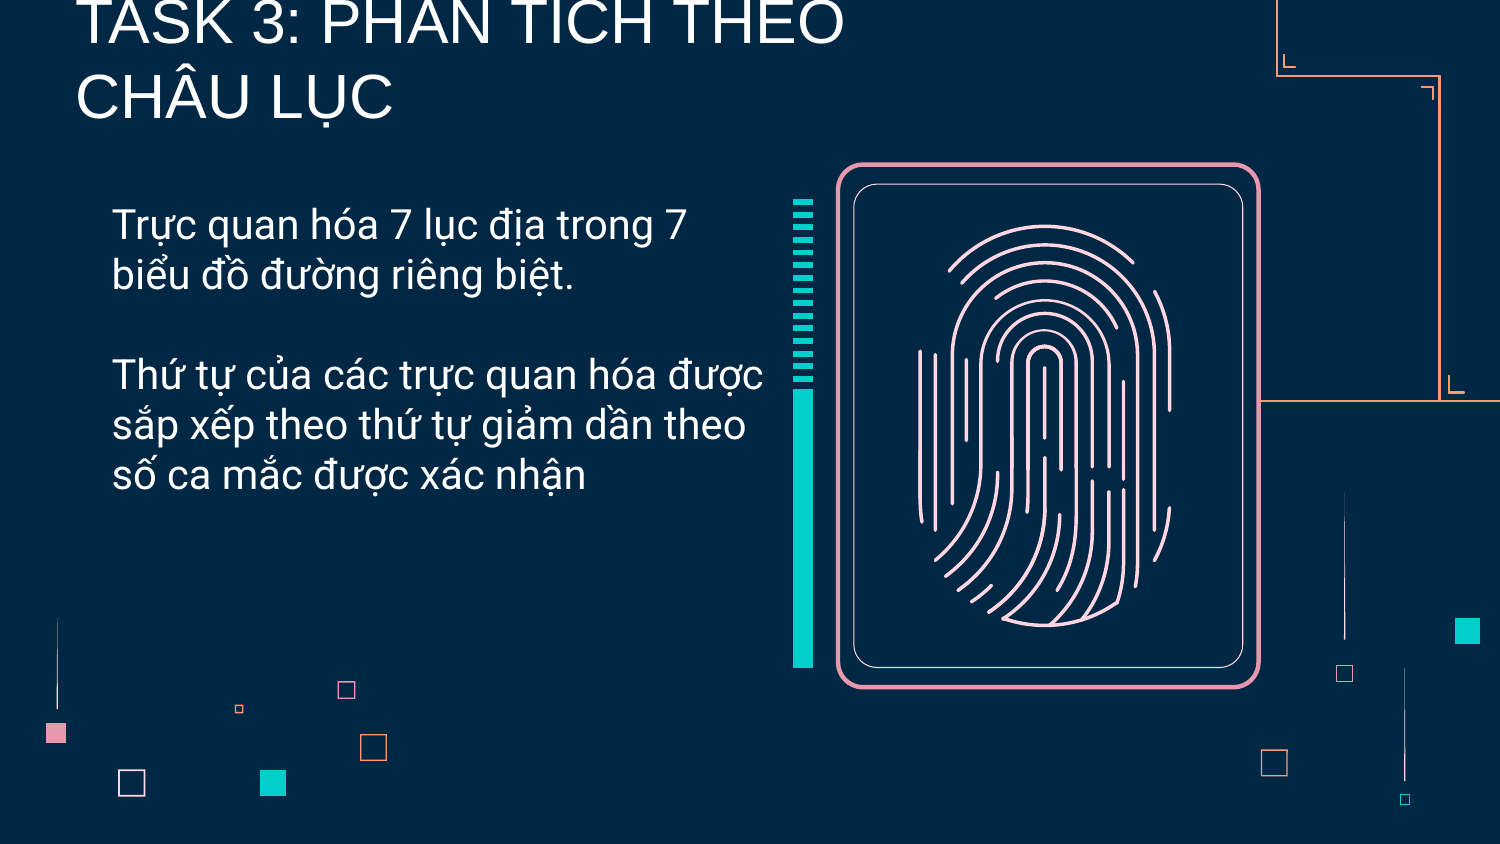

# TASK 3: PHÂN TÍCH THEO CHÂU LỤC

Trực quan hóa 7 lục địa trong 7 biểu đồ đường riêng biệt.

Thứ tự của các trực quan hóa được sắp xếp theo thứ tự giảm dần theo số ca mắc được xác nhận